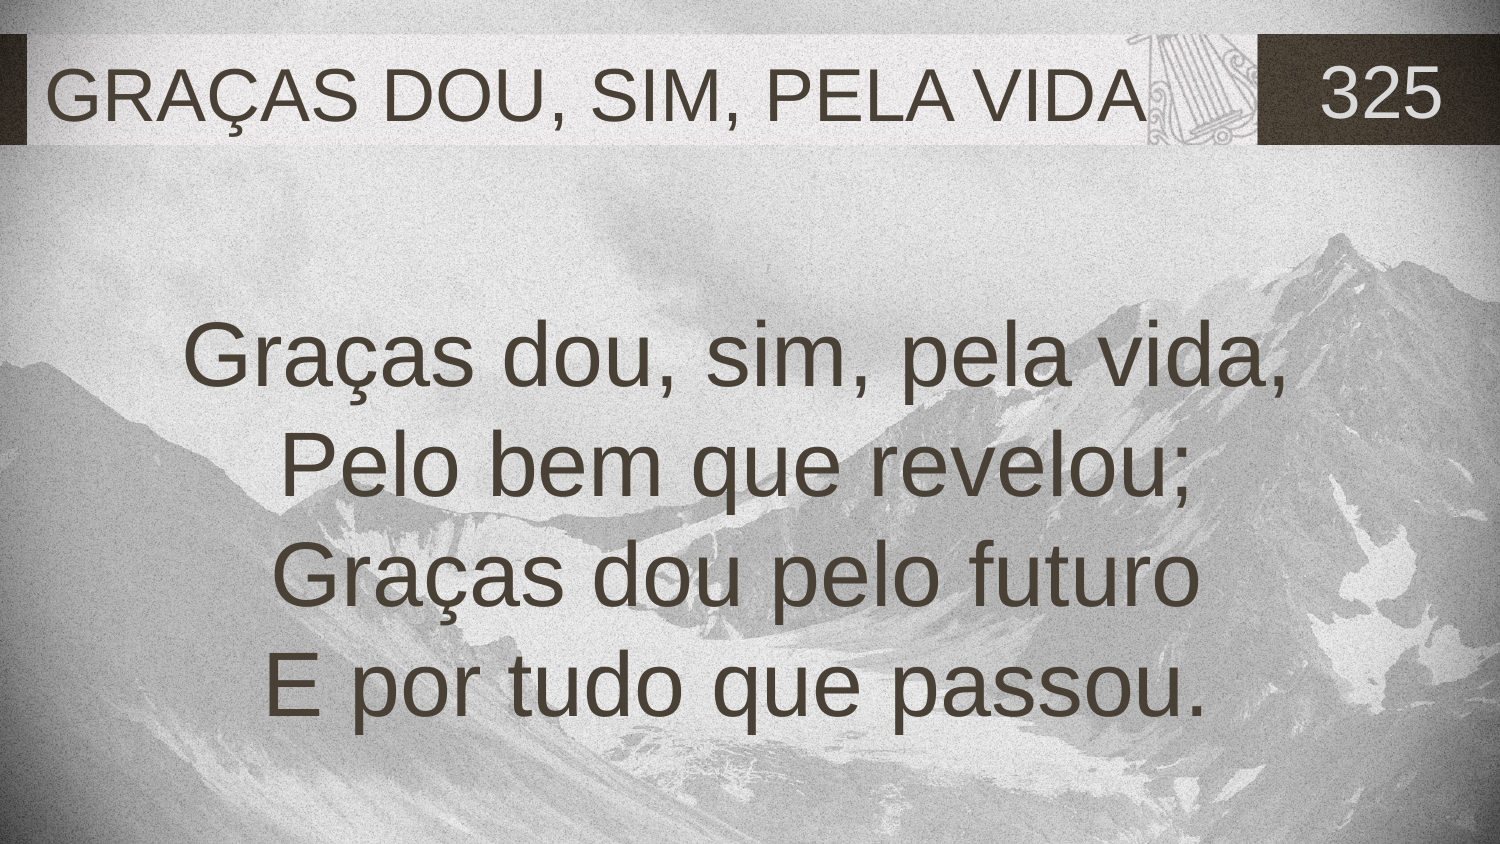

# GRAÇAS DOU, SIM, PELA VIDA
325
Graças dou, sim, pela vida,
Pelo bem que revelou;
Graças dou pelo futuro
E por tudo que passou.